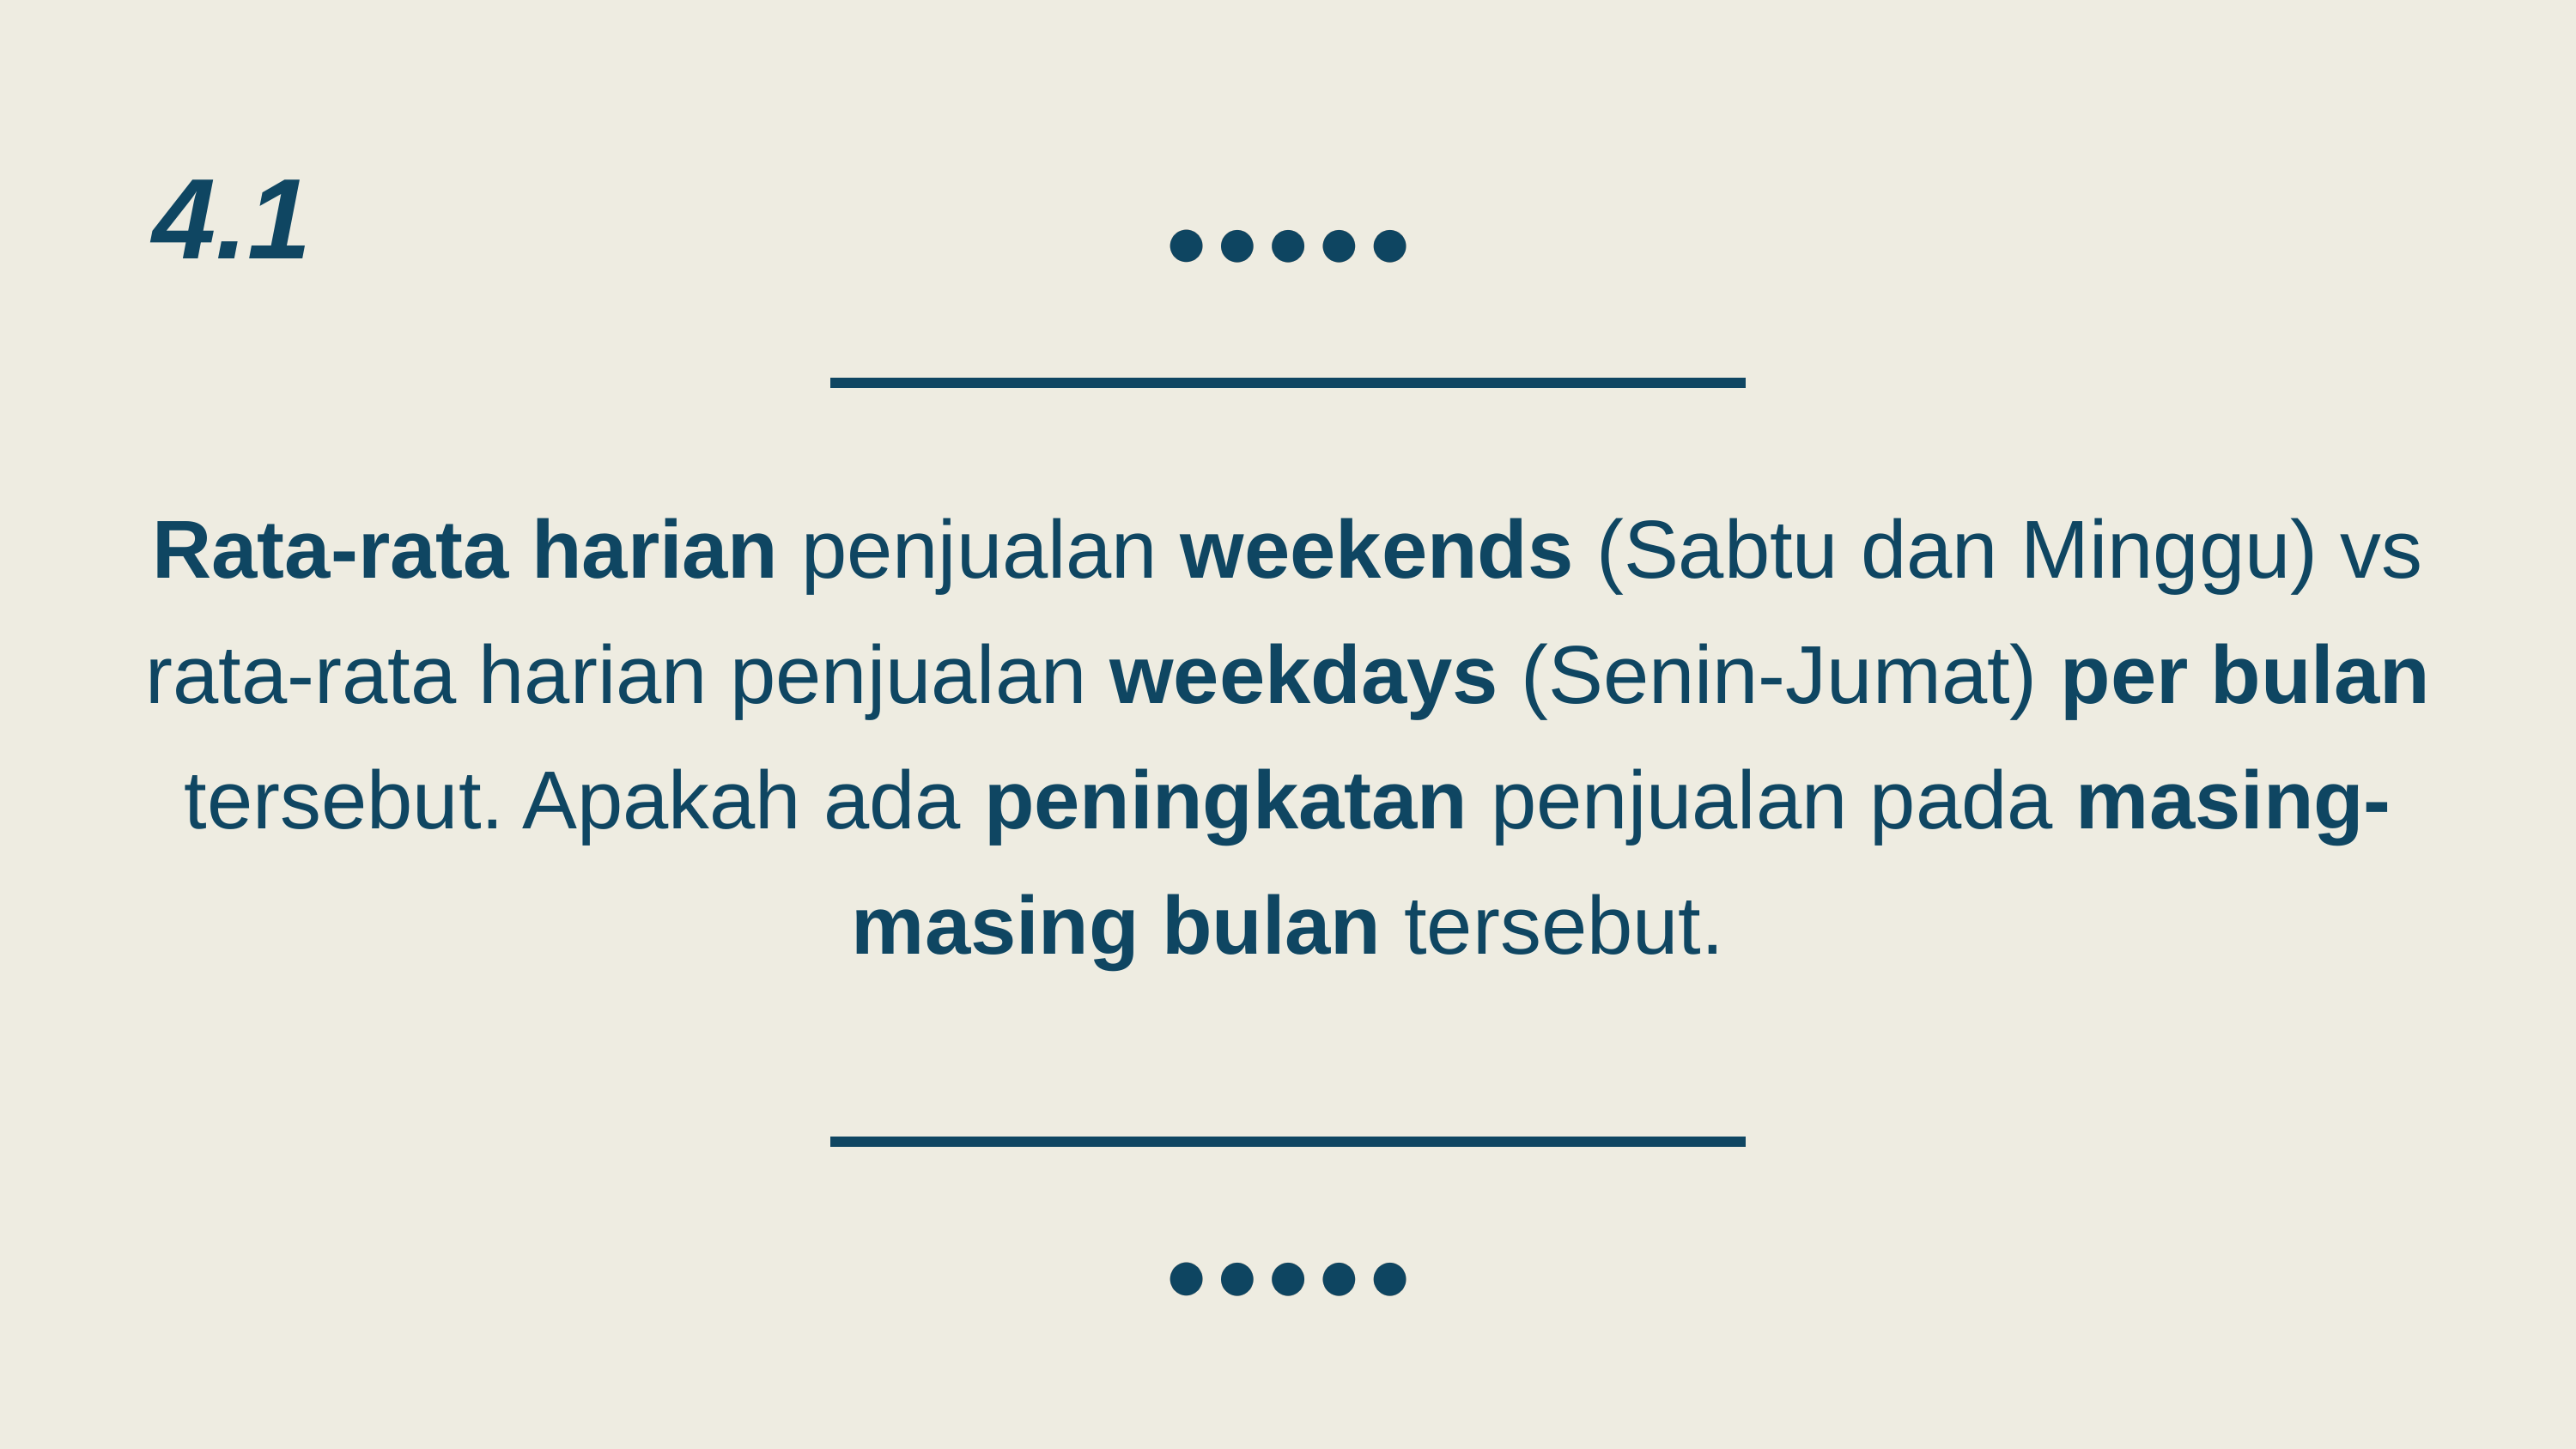

4.1

Rata-rata harian penjualan weekends (Sabtu dan Minggu) vs rata-rata harian penjualan weekdays (Senin-Jumat) per bulan tersebut. Apakah ada peningkatan penjualan pada masing-masing bulan tersebut.